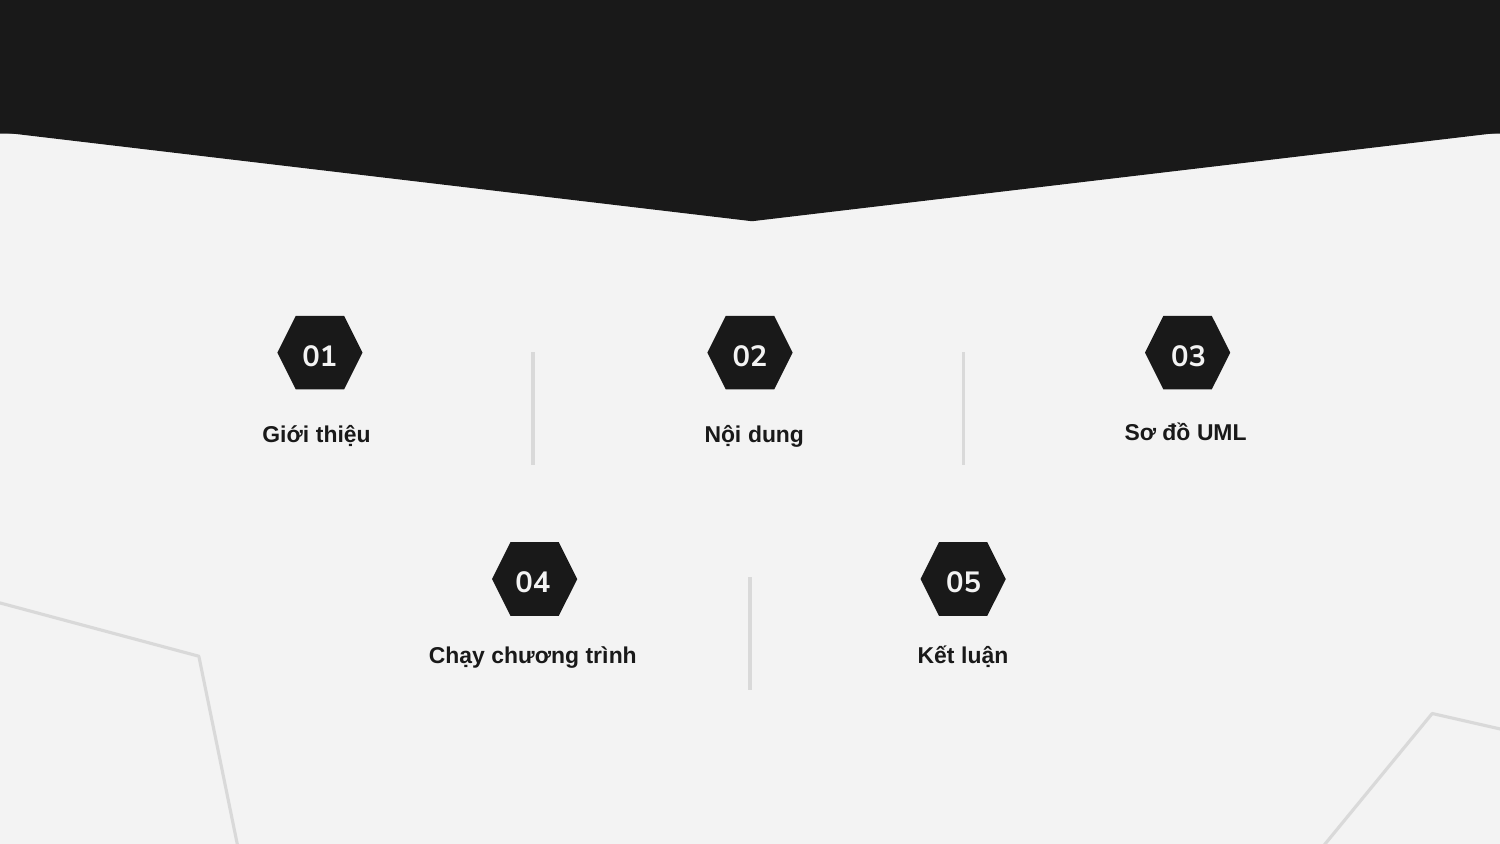

01
02
03
Sơ đồ UML
# Giới thiệu
Nội dung
04
05
Chạy chương trình
Kết luận